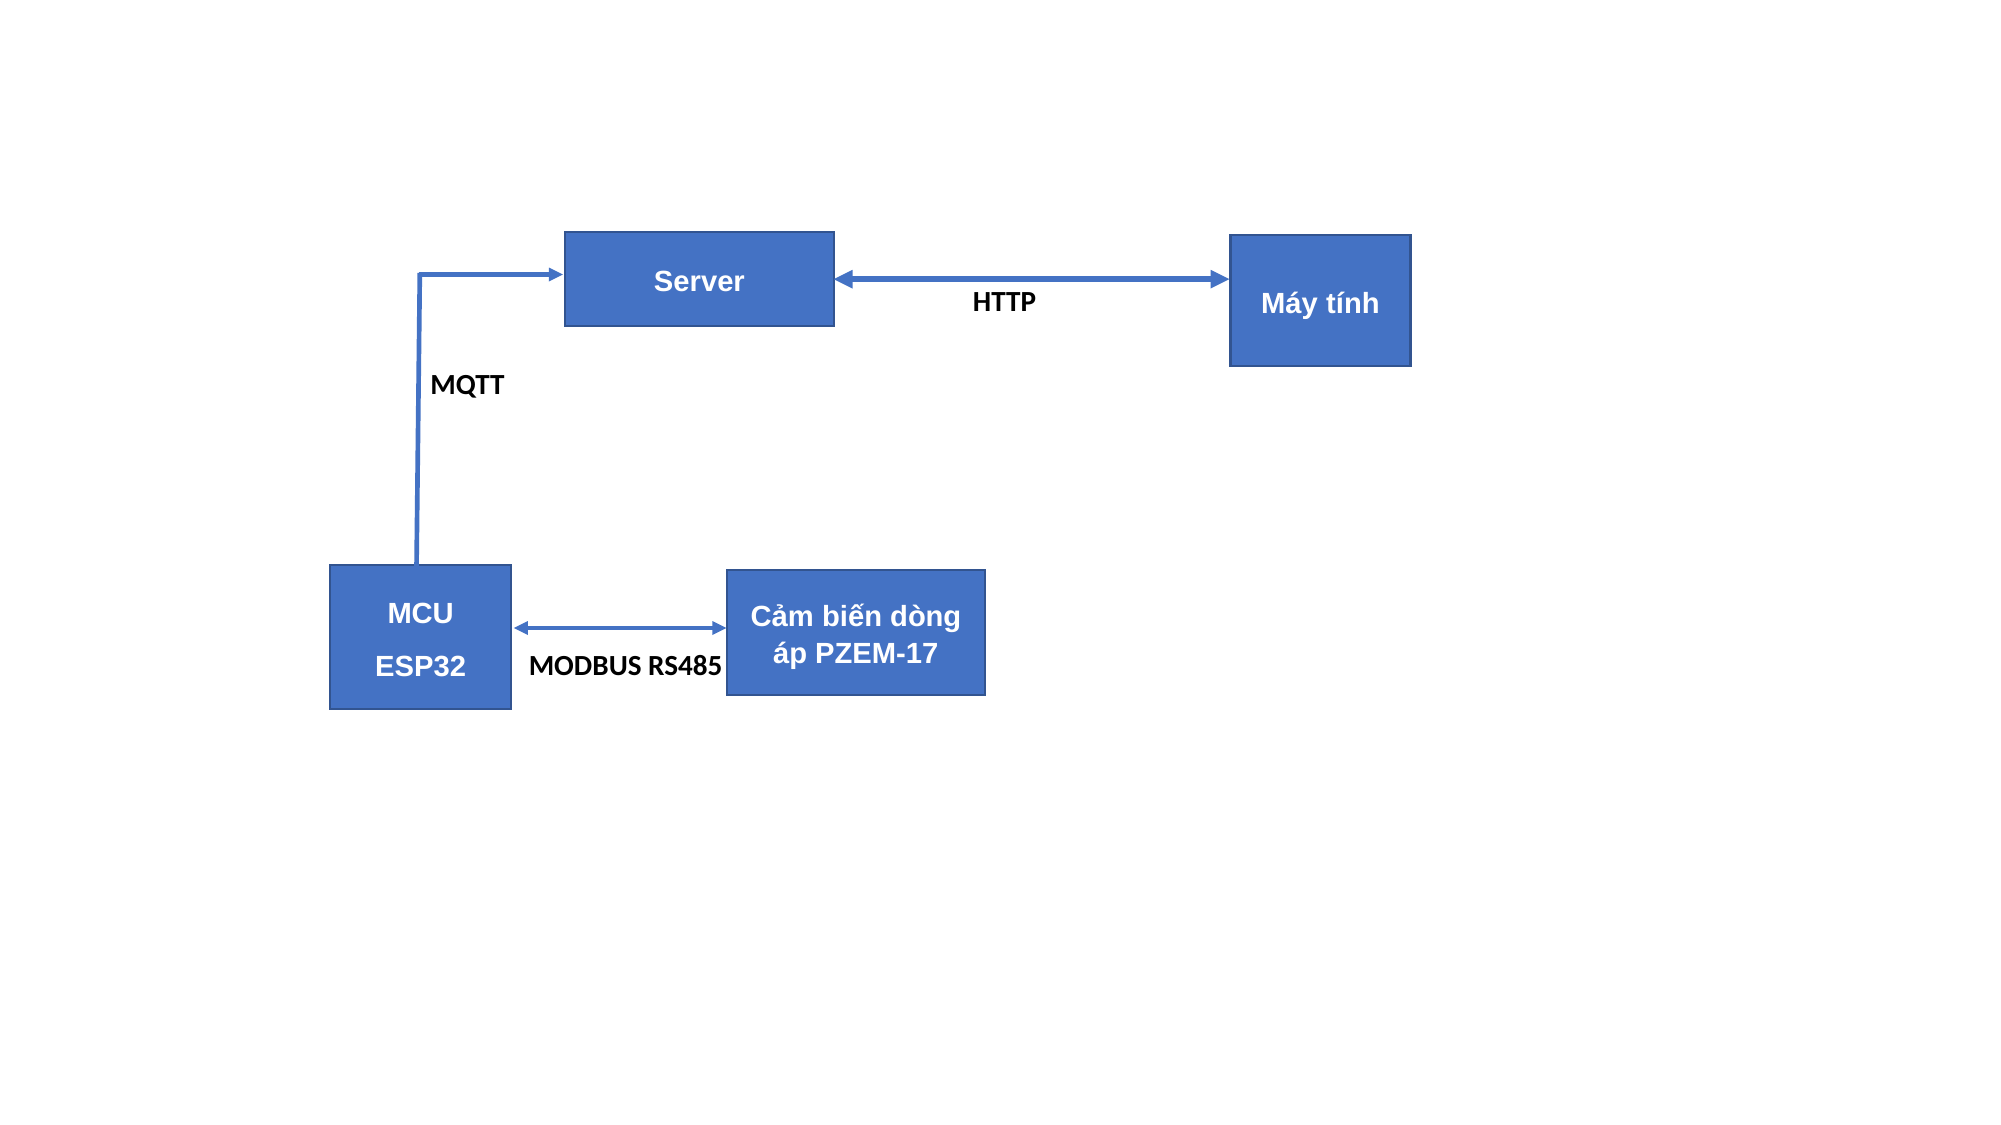

Server
Máy tính
HTTP
MQTT
MCU
ESP32
Cảm biến dòng áp PZEM-17
MODBUS RS485